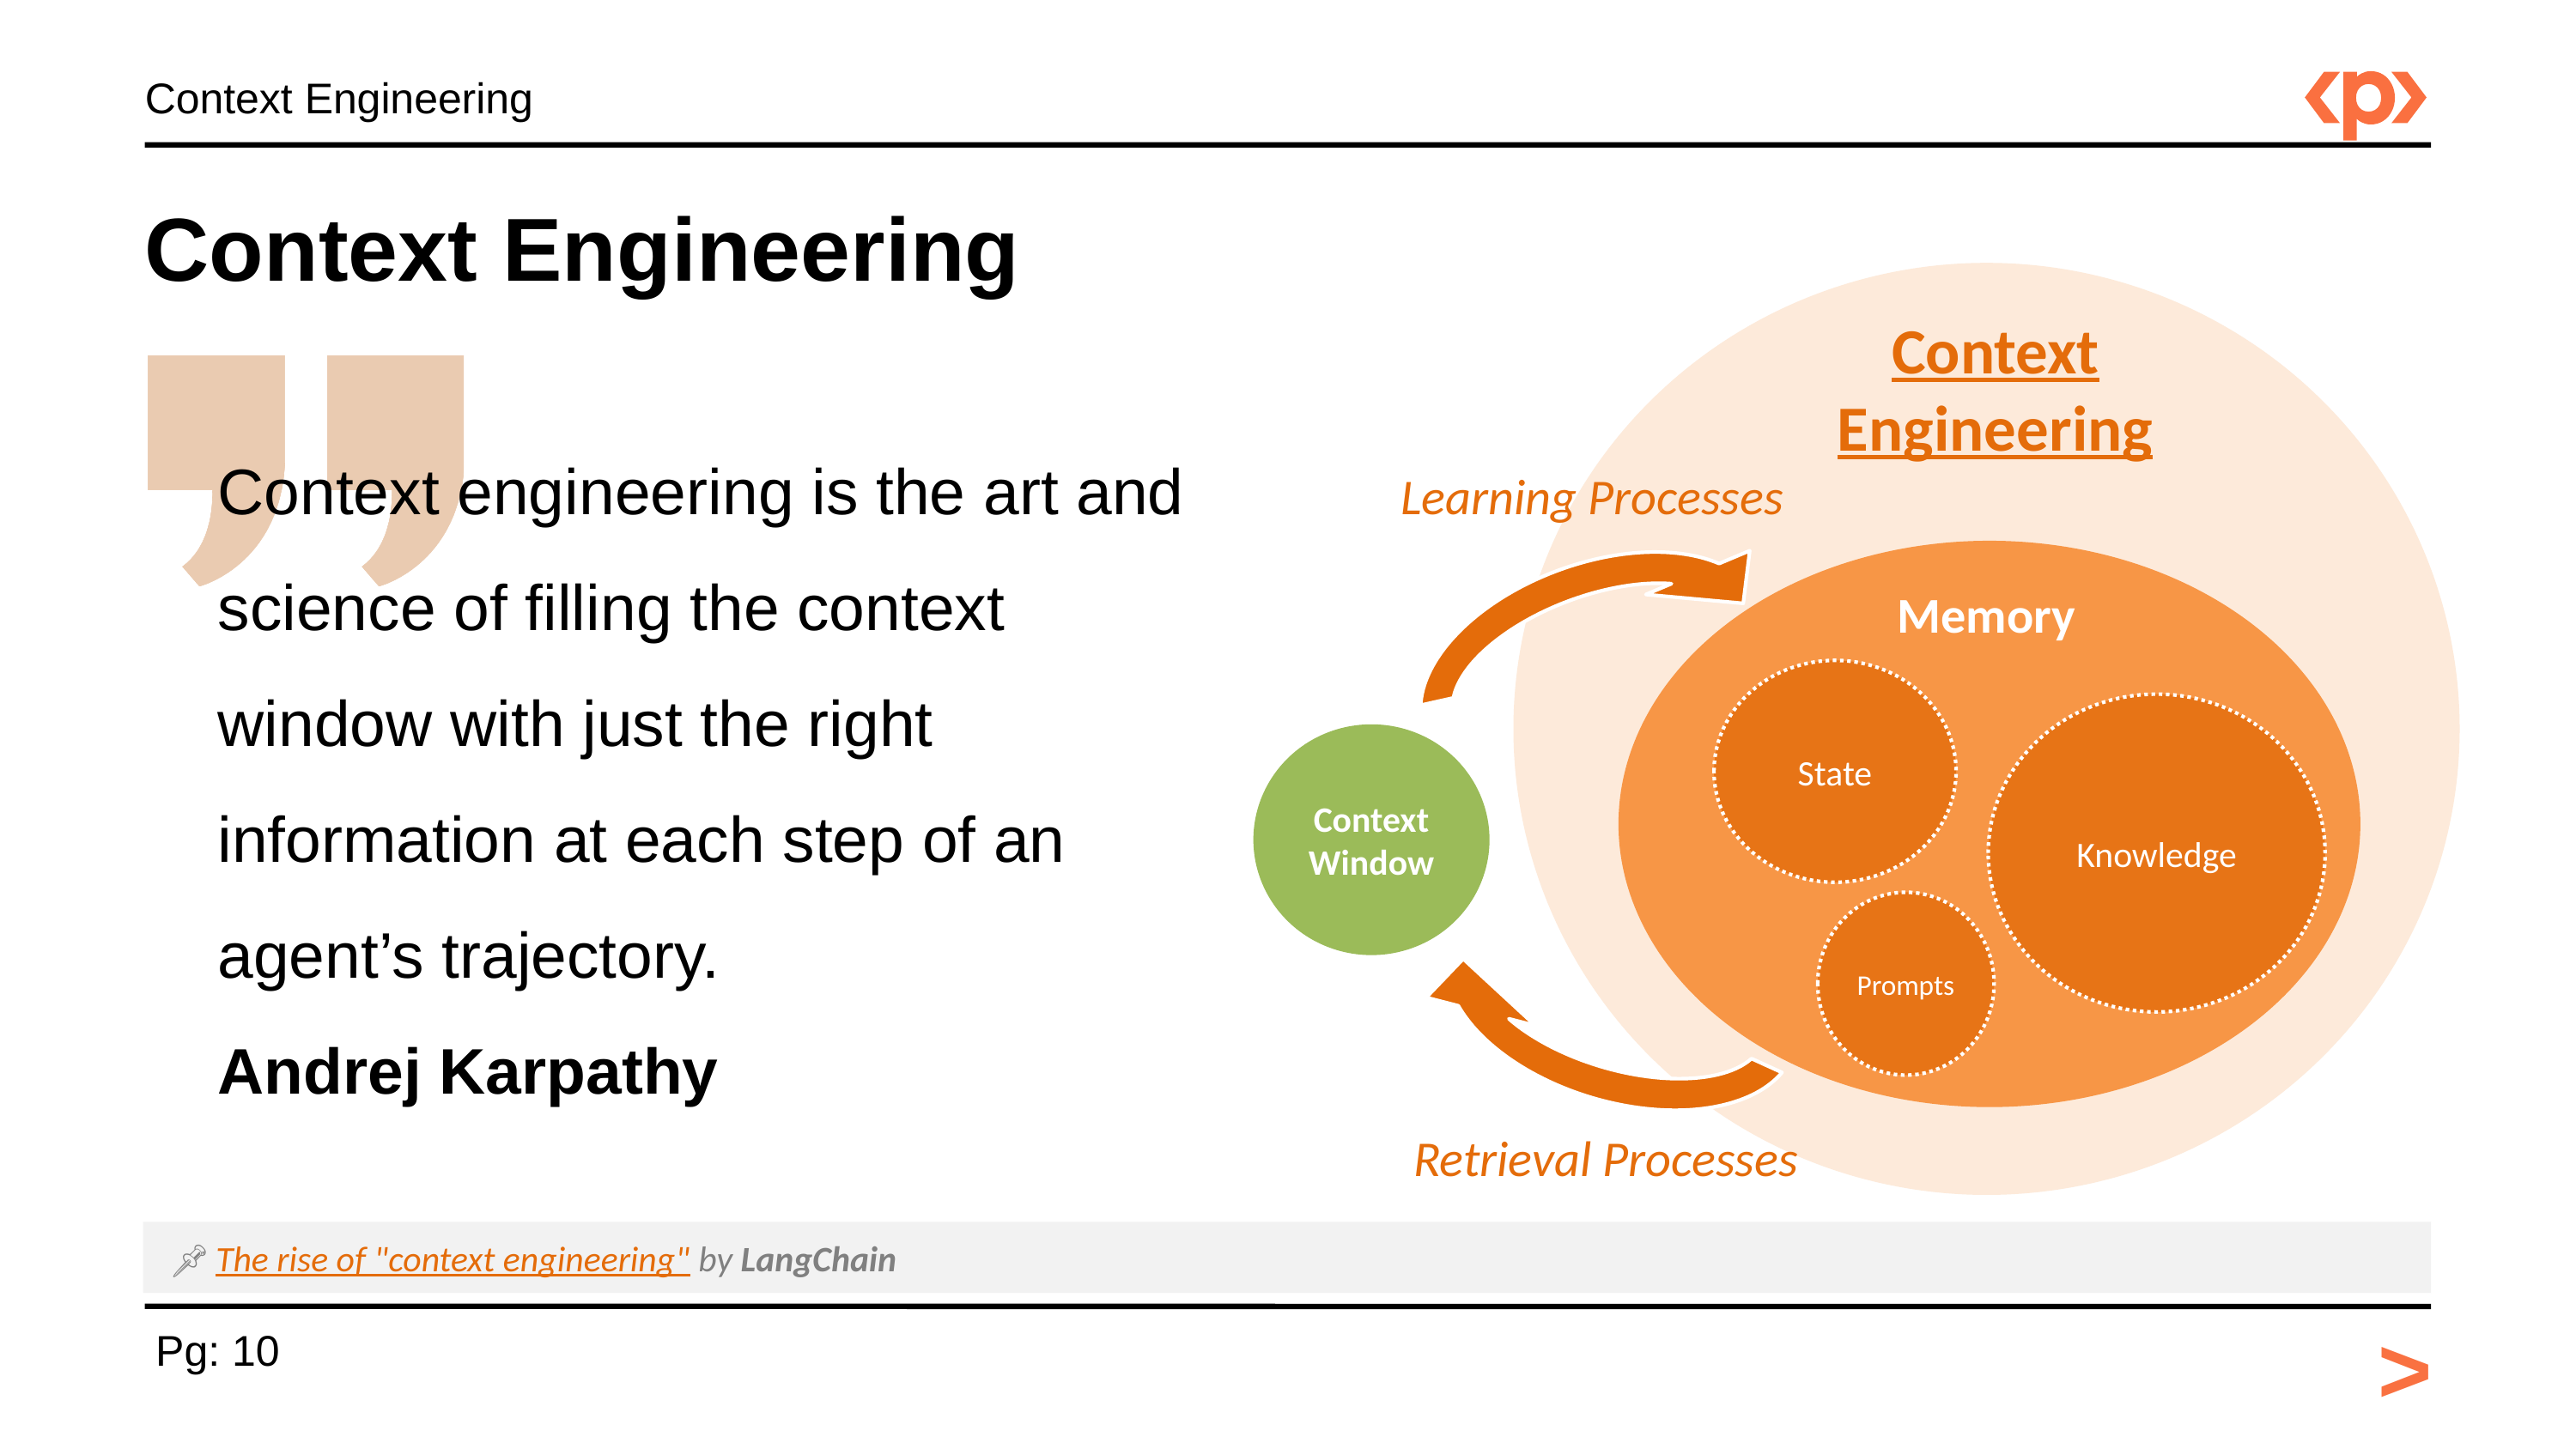

Context Engineering

Context Engineering

Context
Engineering

Context engineering is the art and science of filling the context window with just the right information at each step of an agent’s trajectory.
Andrej Karpathy
Learning Processes

Memory
State
Knowledge
Context Window

Prompts
Retrieval Processes
📌 The rise of "context engineering" by LangChain
>

Pg: 10